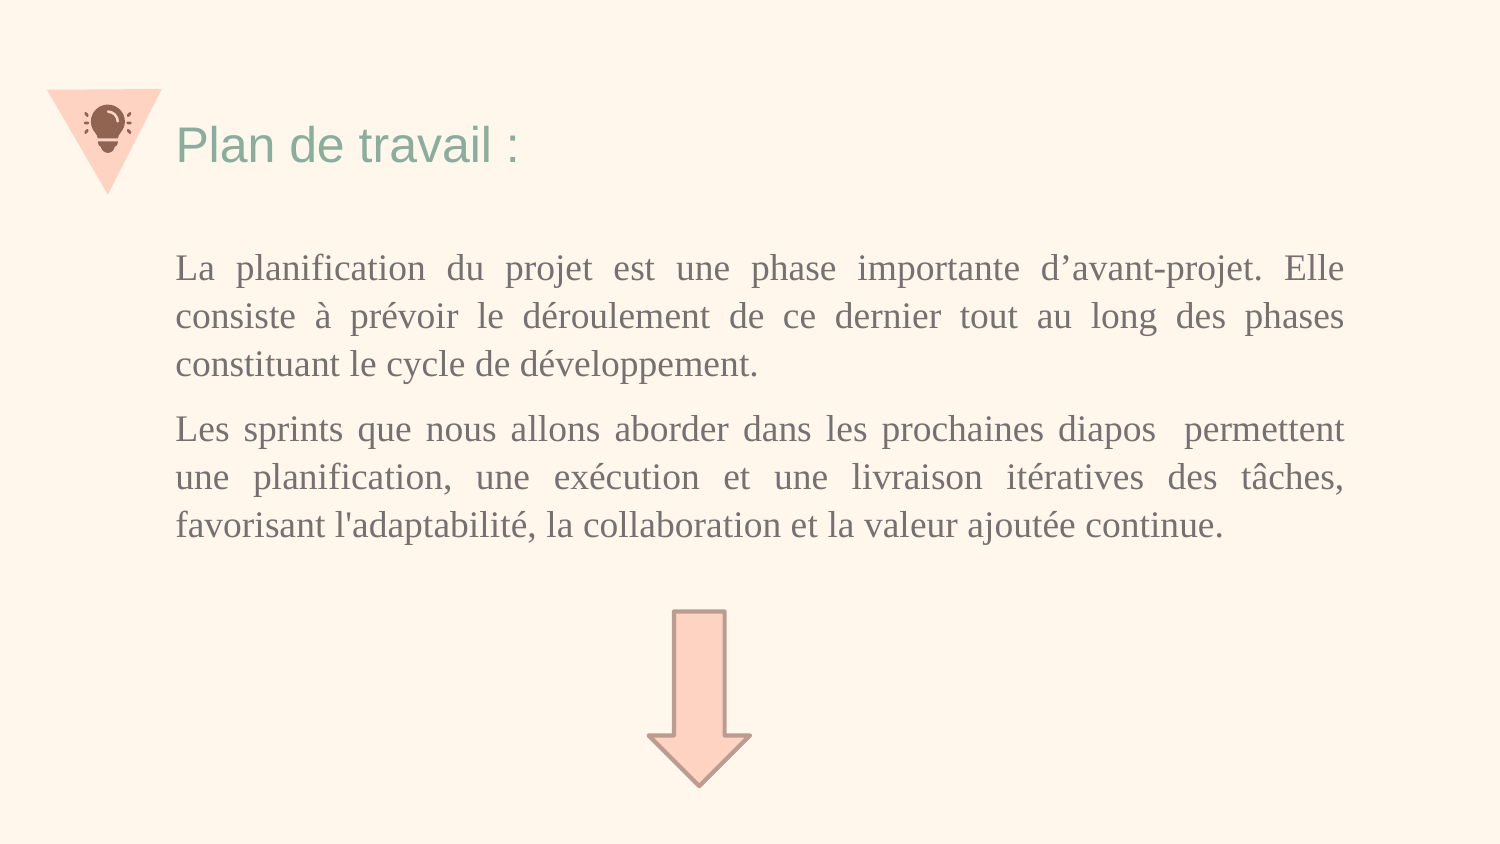

Plan de travail :

La planification du projet est une phase importante d’avant-projet. Elle consiste à prévoir le déroulement de ce dernier tout au long des phases constituant le cycle de développement.
Les sprints que nous allons aborder dans les prochaines diapos  permettent une planification, une exécution et une livraison itératives des tâches, favorisant l'adaptabilité, la collaboration et la valeur ajoutée continue.